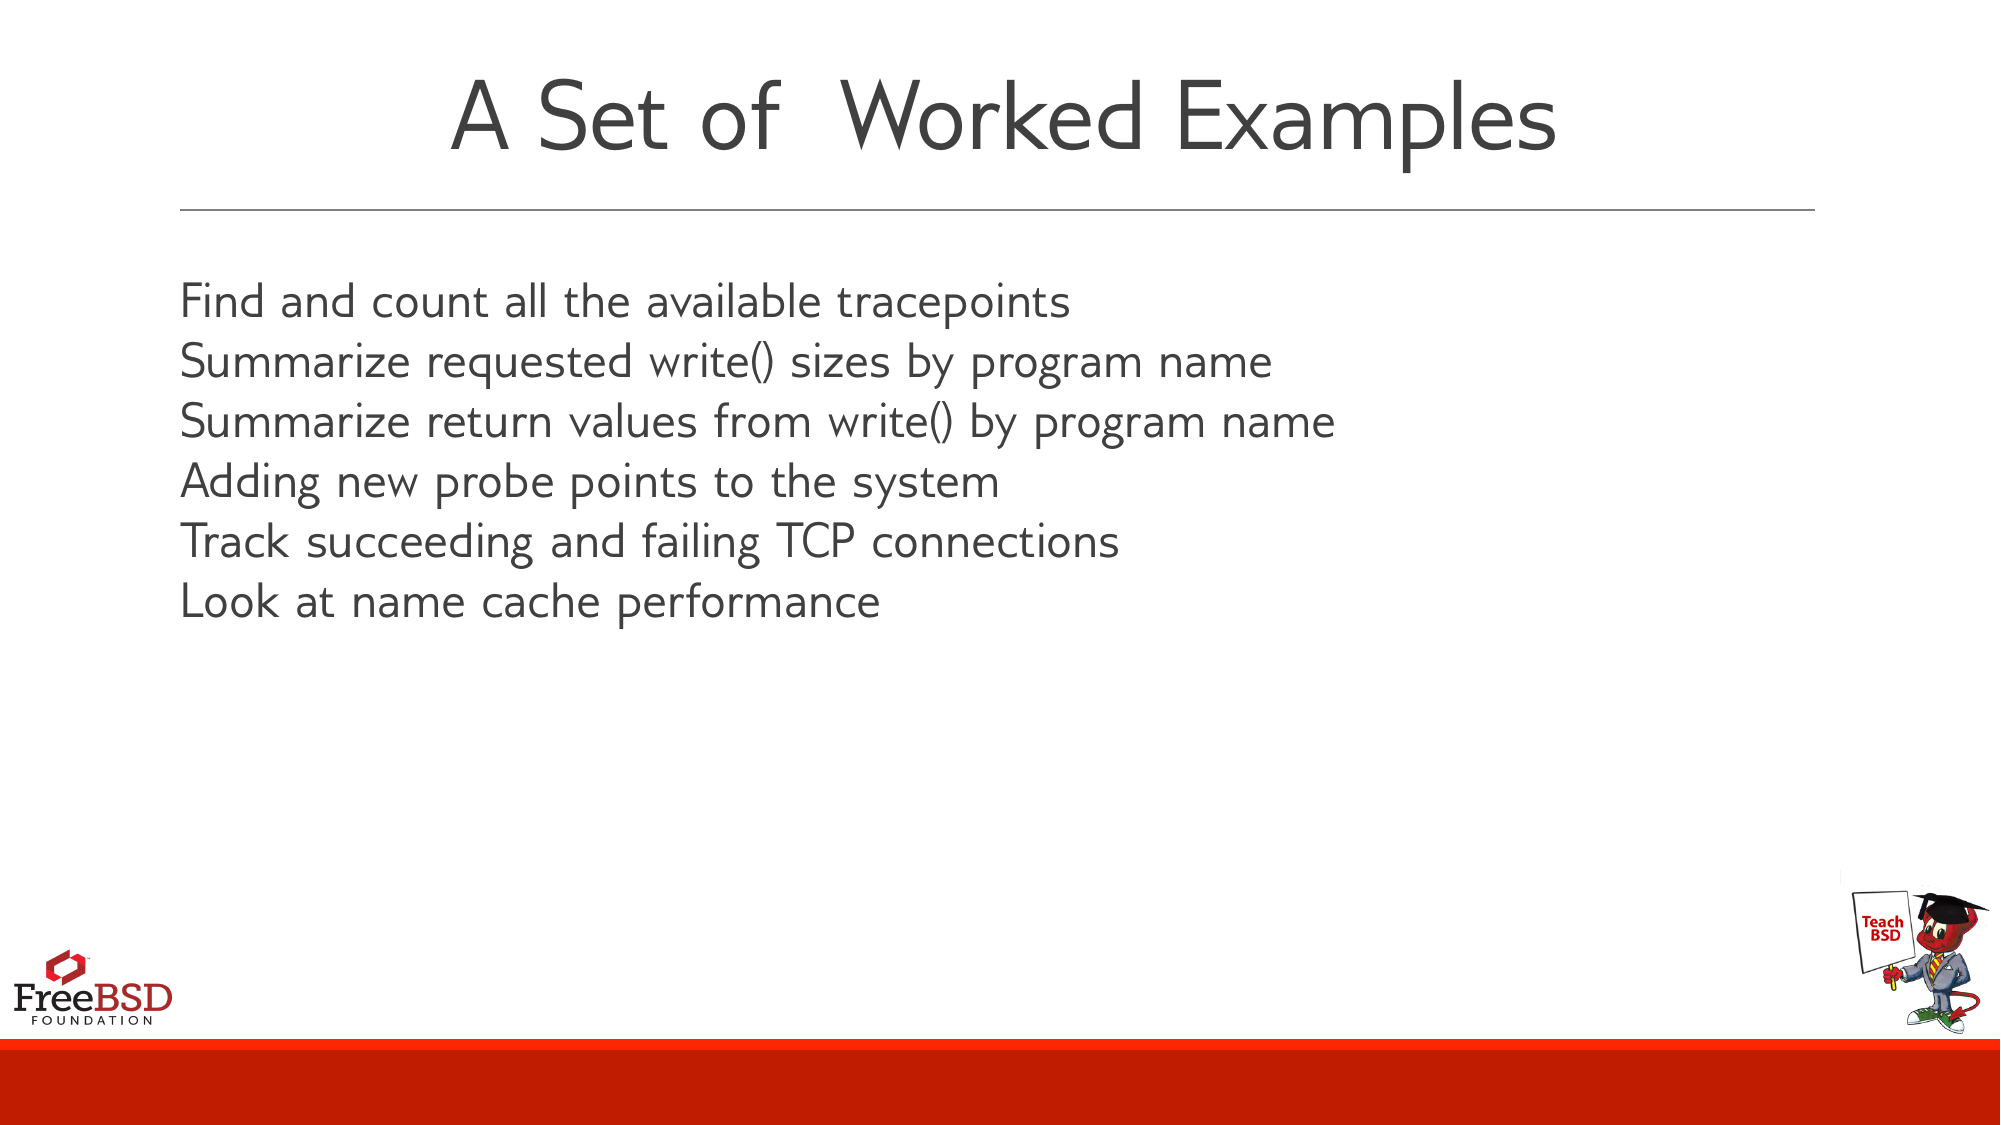

# A Set of  Worked Examples
Find and count all the available tracepoints
Summarize requested write() sizes by program name
Summarize return values from write() by program name
Adding new probe points to the system
Track succeeding and failing TCP connections
Look at name cache performance